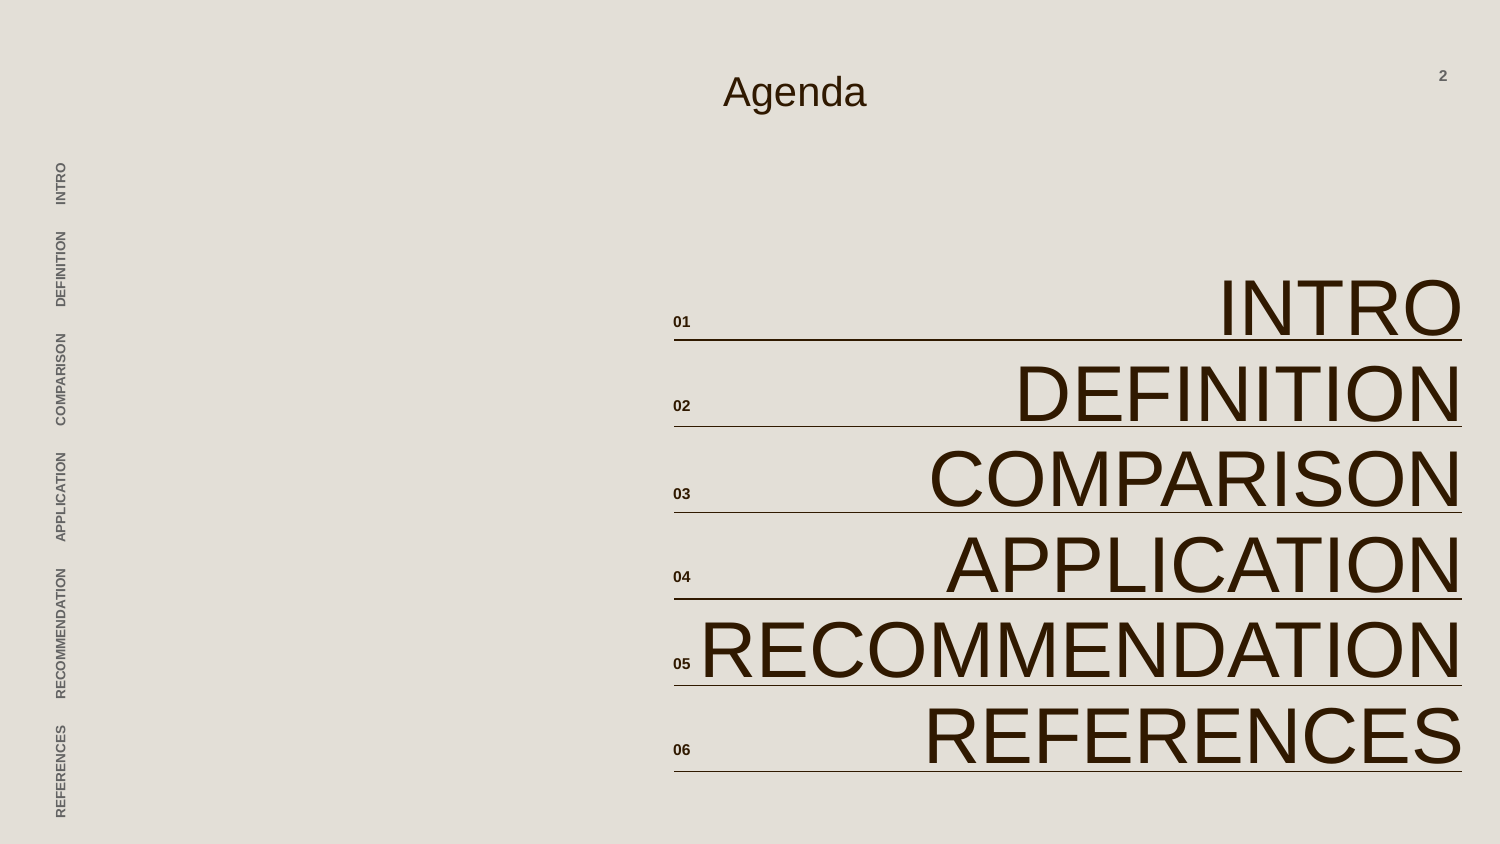

Agenda
2
# INTRO
DEFINITION
COMPARISON
APPLICATION
RECOMMENDATION
REFERENCES
01
02
REFERENCES       RECOMMENDATION       APPLICATION       COMPARISON       DEFINITION       INTRO
03
04
05
06